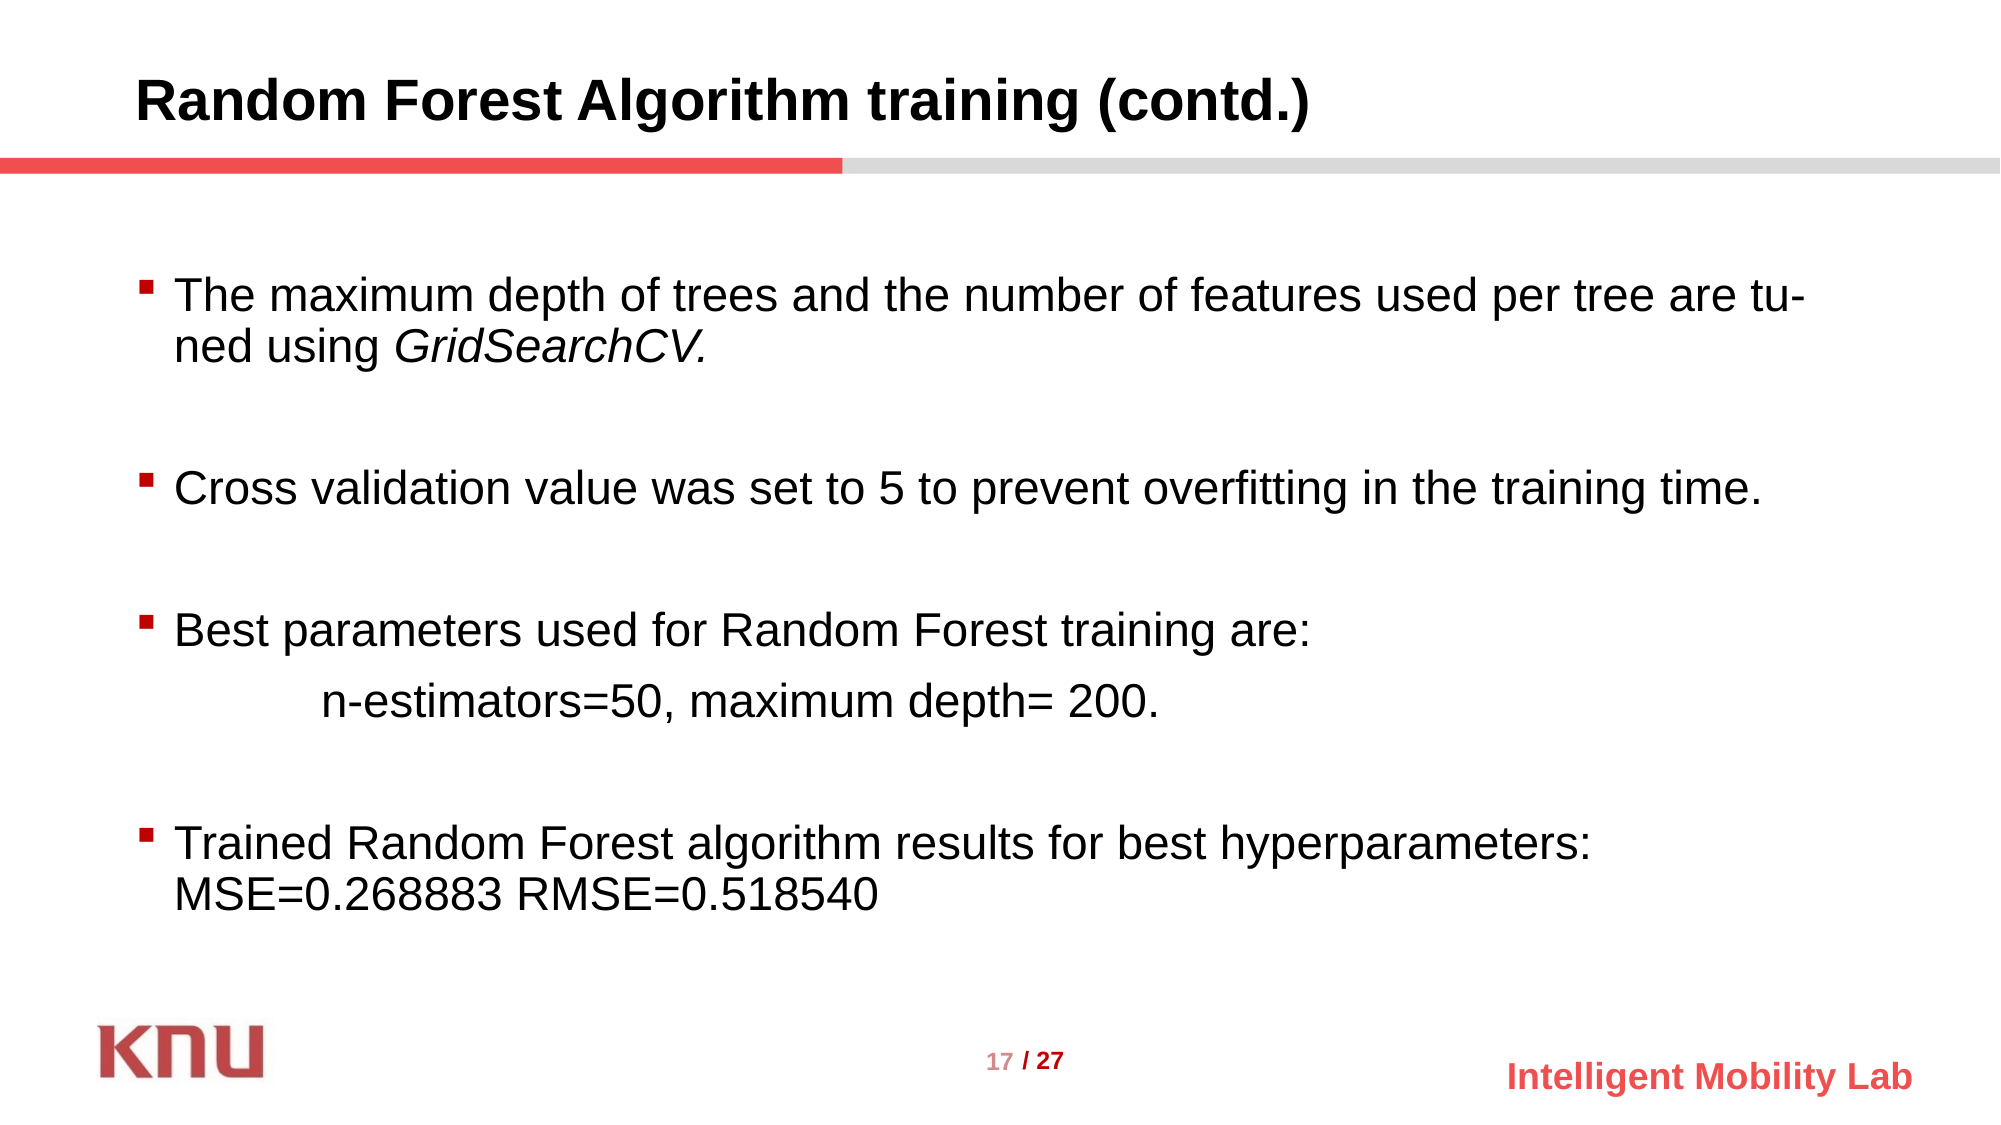

Random Forest Algorithm training (contd.)

The maximum depth of trees and the number of features used per tree are tu-ned using GridSearchCV.

Cross validation value was set to 5 to prevent overfitting in the training time.

Best parameters used for Random Forest training are:
              n-estimators=50, maximum depth= 200.

Trained Random Forest algorithm results for best hyperparameters: MSE=0.268883 RMSE=0.518540

17